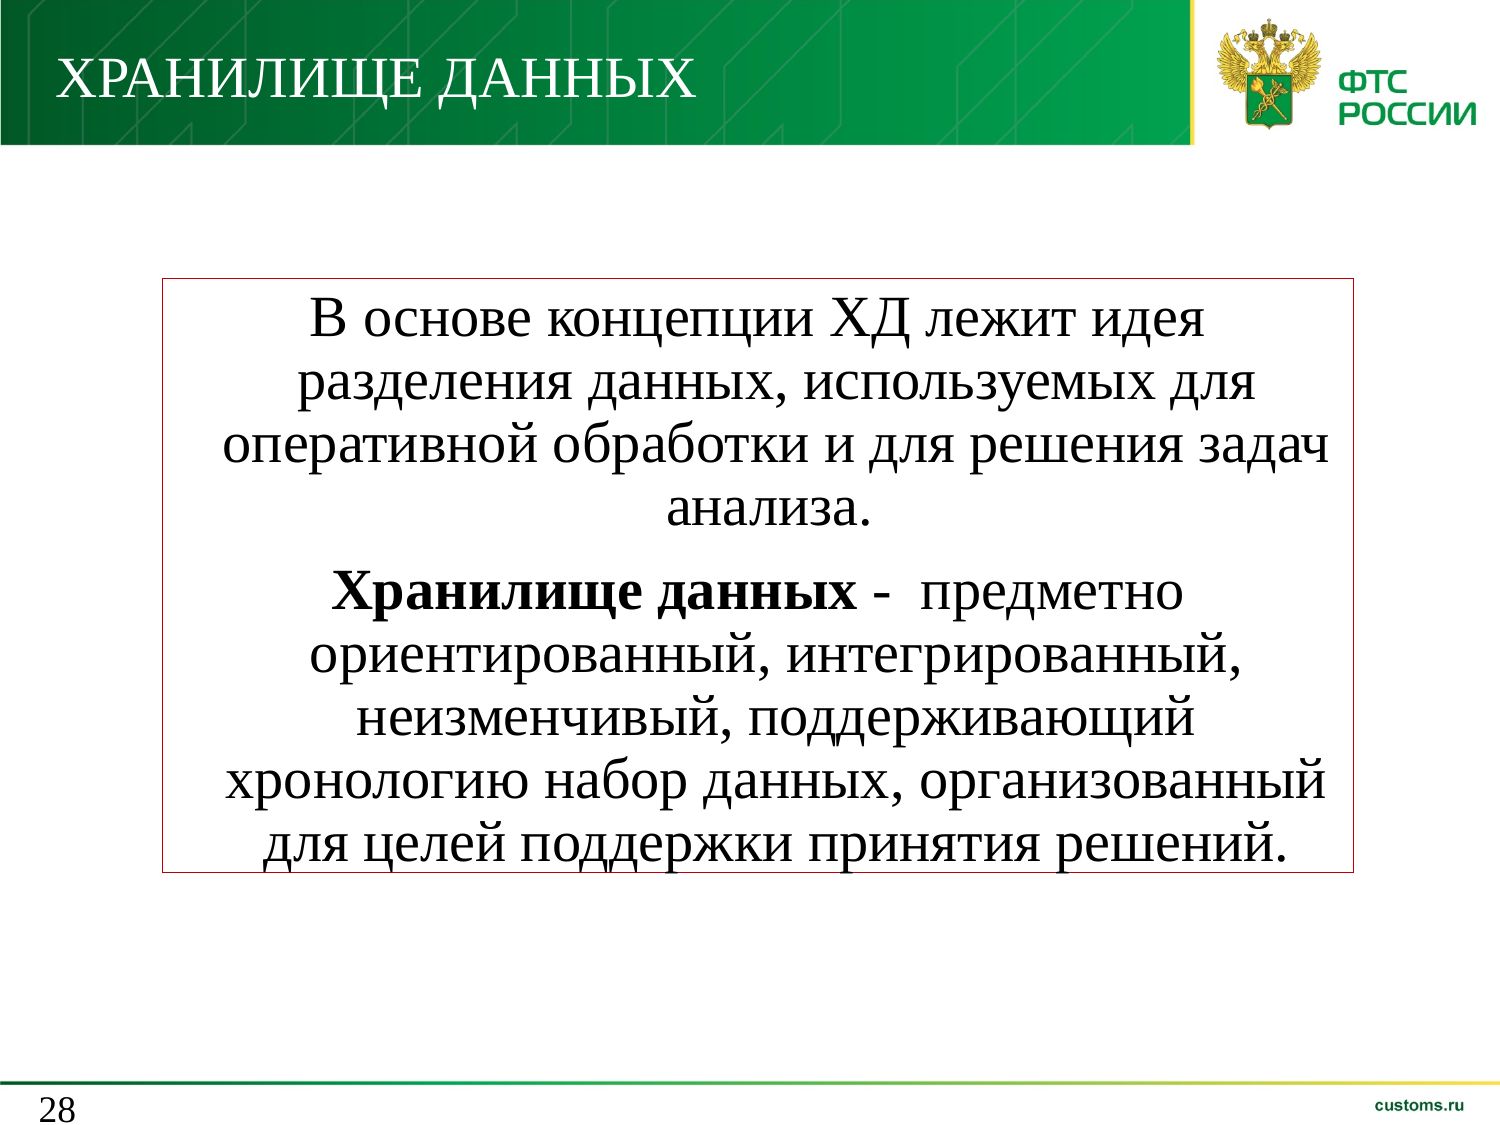

ХРАНИЛИЩЕ ДАННЫХ
В основе концепции ХД лежит идея разделения данных, используемых для оперативной обработки и для решения задач анализа.
Хранилище данных -  предметно ориентированный, интегрированный, неизменчивый, поддерживающий хронологию набор данных, организованный для целей поддержки принятия решений.
28